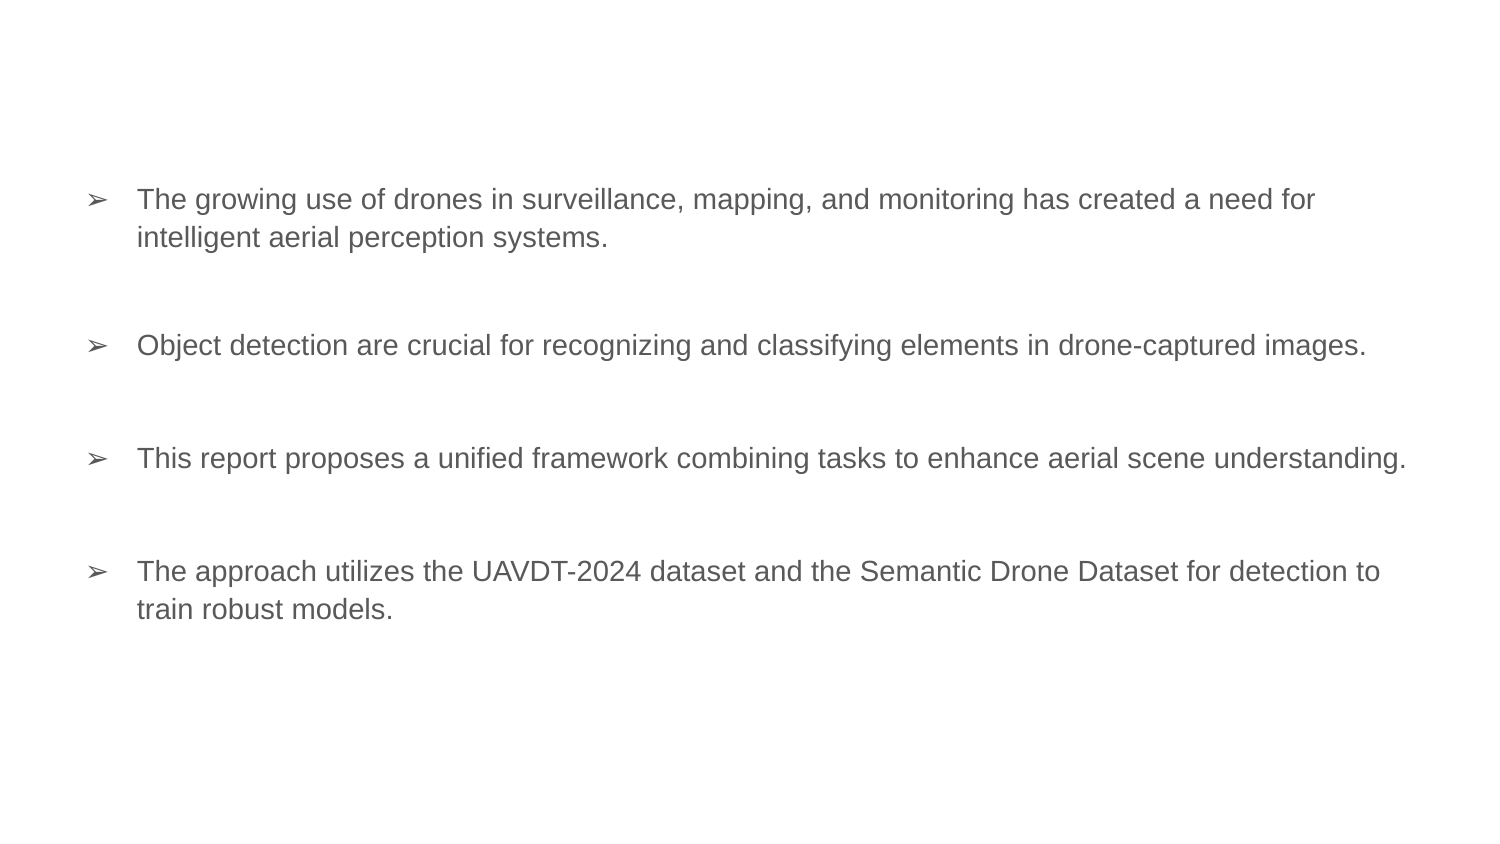

The growing use of drones in surveillance, mapping, and monitoring has created a need for intelligent aerial perception systems.
Object detection are crucial for recognizing and classifying elements in drone-captured images.
This report proposes a unified framework combining tasks to enhance aerial scene understanding.
The approach utilizes the UAVDT-2024 dataset and the Semantic Drone Dataset for detection to train robust models.